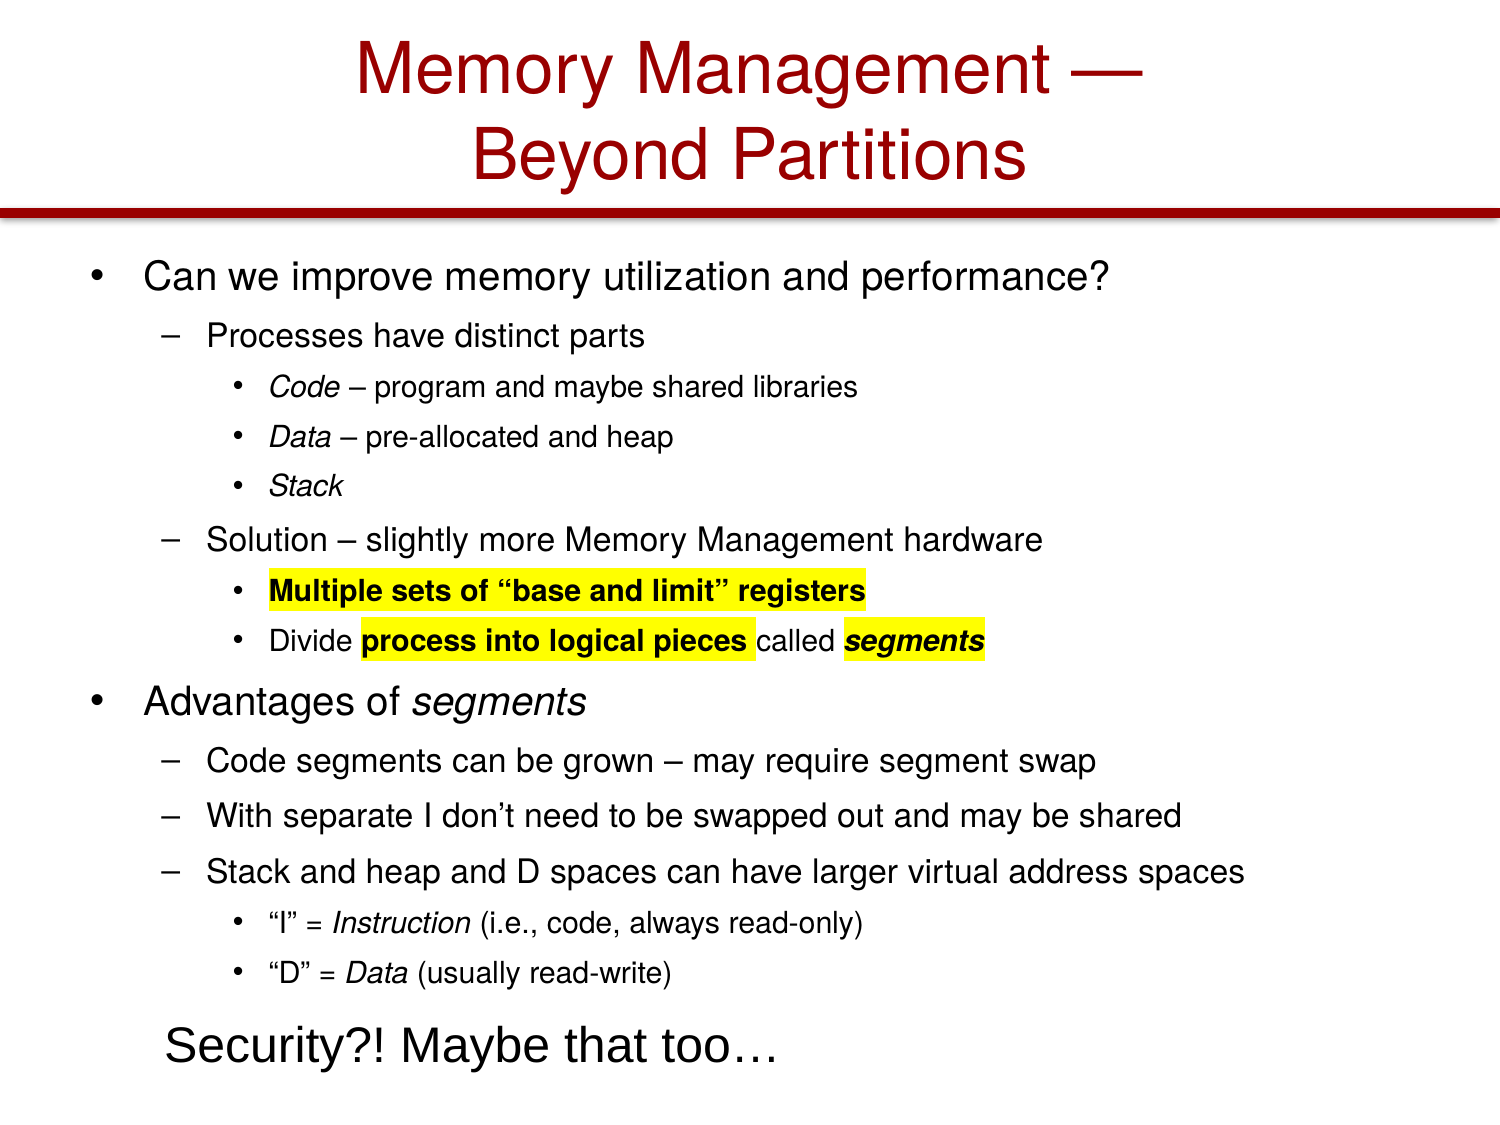

# Memory Management — Beyond Partitions
Can we improve memory utilization and performance?
Processes have distinct parts
Code – program and maybe shared libraries
Data – pre-allocated and heap
Stack
Solution – slightly more Memory Management hardware
Multiple sets of “base and limit” registers
Divide process into logical pieces called segments
Advantages of segments
Code segments can be grown – may require segment swap
With separate I don’t need to be swapped out and may be shared
Stack and heap and D spaces can have larger virtual address spaces
“I” = Instruction (i.e., code, always read-only)
“D” = Data (usually read-write)
Security?! Maybe that too…